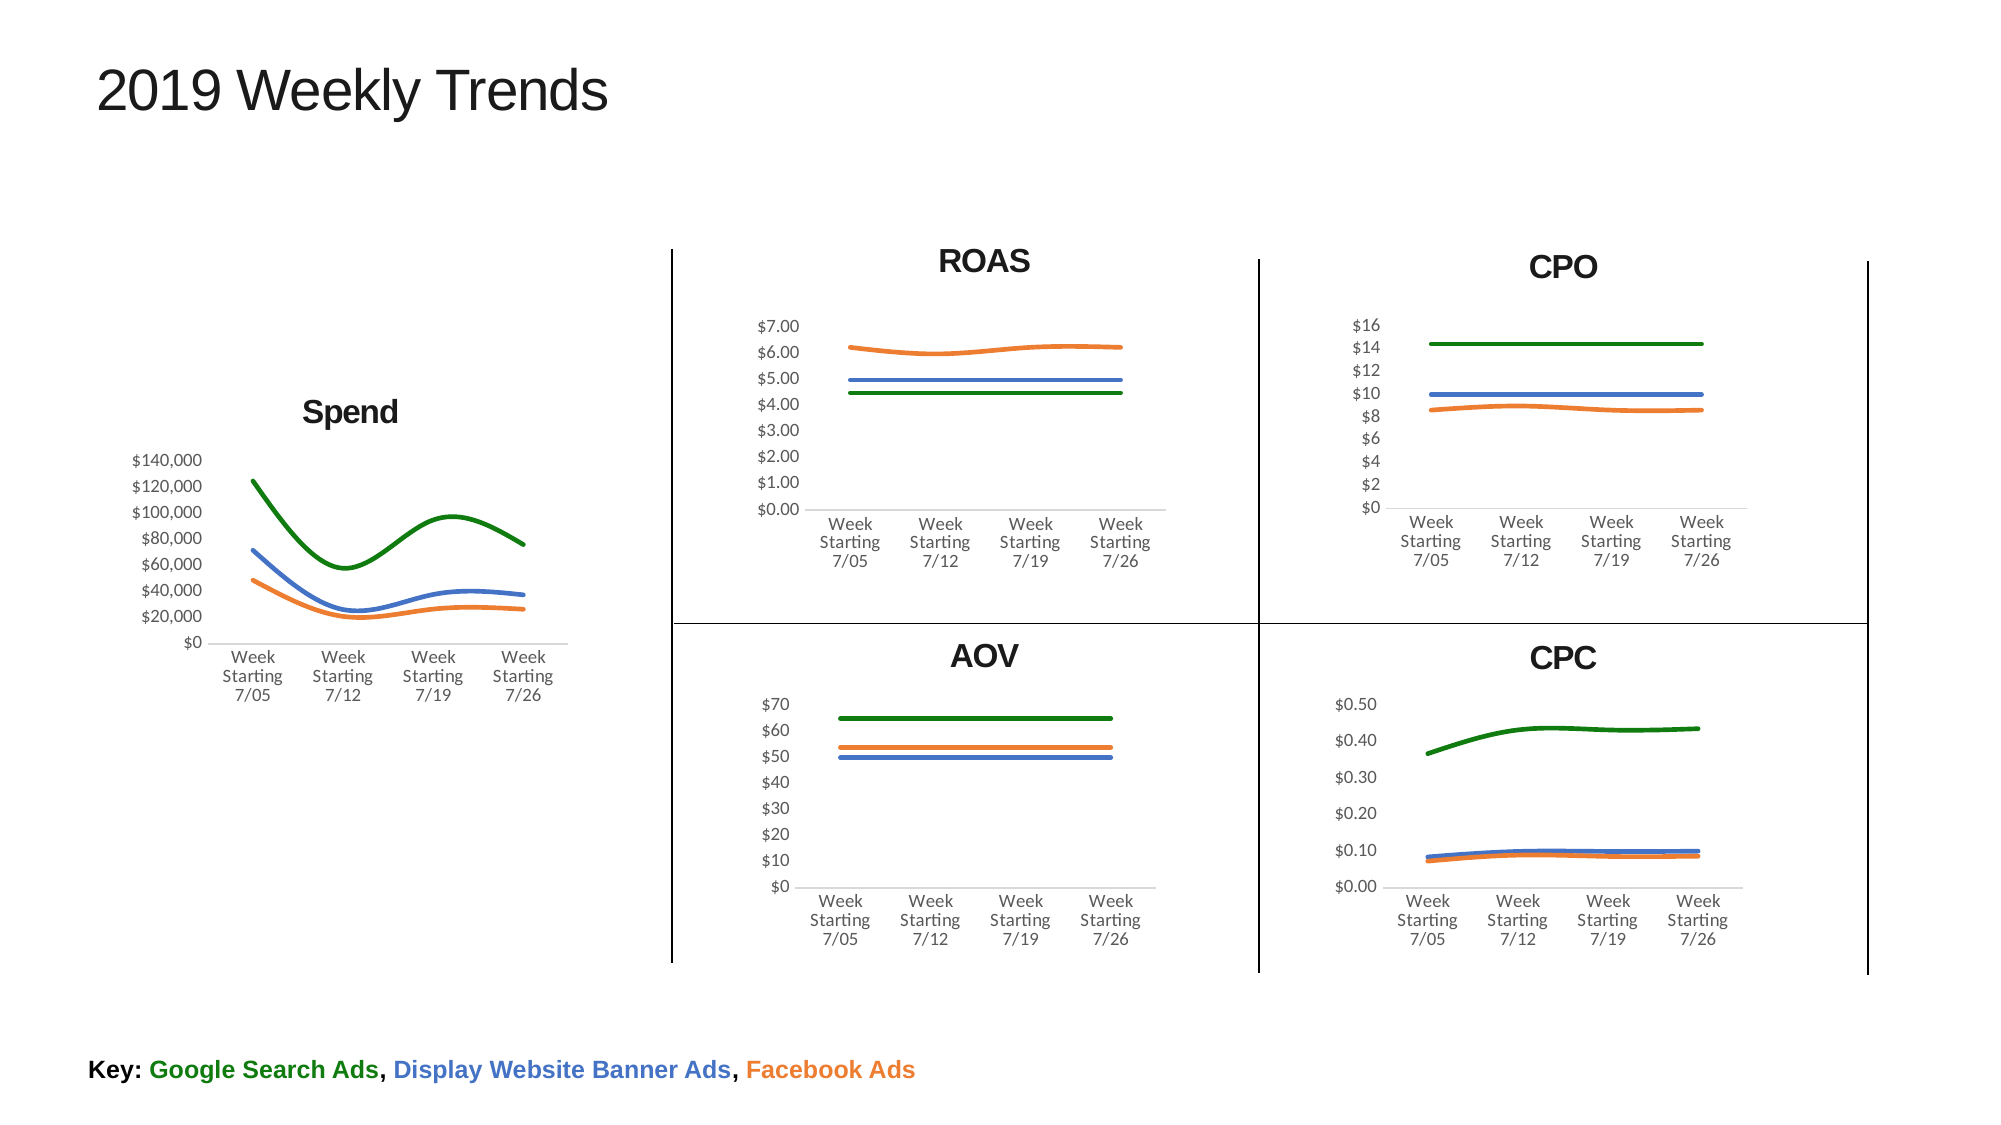

2019 Weekly Trends
ROAS
CPO

### Chart

| Category | Display Website Banner Ads | Facebook Ads | Google Search Ads |
|---|---|---|---|
| Week Starting 7/05 | 9.999999999999998 | 8.639999999999999 | 14.444444444444446 |
| Week Starting 7/12 | 10.0 | 9.000000000000002 | 14.444444444444443 |
| Week Starting 7/19 | 10.0 | 8.64 | 14.444444444444443 |
| Week Starting 7/26 | 10.000000000000002 | 8.64 | 14.444444444444446 |

### Chart

| Category | Display Website Banner Ads | Facebook Ads | Google Search Ads |
|---|---|---|---|
| Week Starting 7/05 | 5.000000000000002 | 6.25 | 4.5 |
| Week Starting 7/12 | 5.0 | 5.999999999999999 | 4.500000000000001 |
| Week Starting 7/19 | 4.999999999999999 | 6.25 | 4.5 |
| Week Starting 7/26 | 5.0 | 6.250000000000001 | 4.5 |
Spend

### Chart

| Category | Display Website Banner Ads | Facebook Ads | Google Search Ads |
|---|---|---|---|
| Week Starting 7/05 | 71928.0 | 48960.0 | 125124.99999999999 |
| Week Starting 7/12 | 26373.600000000006 | 21120.000000000004 | 58113.611111111095 |
| Week Starting 7/19 | 37935.36000000001 | 26726.4 | 95206.2222222222 |
| Week Starting 7/26 | 37668.96000000001 | 26611.2 | 76298.44444444444 |
AOV
CPC

### Chart

| Category | Display Website Banner Ads | Facebook Ads | Google Search Ads |
|---|---|---|---|
| Week Starting 7/05 | 50.00000000000001 | 54.0 | 65.0 |
| Week Starting 7/12 | 50.0 | 54.0 | 65.00000000000001 |
| Week Starting 7/19 | 50.0 | 54.0 | 65.0 |
| Week Starting 7/26 | 50.0 | 54.00000000000001 | 65.00000000000001 |

### Chart

| Category | Display Website Banner Ads | Facebook Ads | Google Search Ads |
|---|---|---|---|
| Week Starting 7/05 | 0.08499999999999999 | 0.07343999999999999 | 0.36833333333333323 |
| Week Starting 7/12 | 0.1 | 0.09000000000000001 | 0.4333333333333333 |
| Week Starting 7/19 | 0.09999999999999999 | 0.08639999999999999 | 0.43333333333333335 |
| Week Starting 7/26 | 0.10076775431861805 | 0.087063339731286 | 0.43666026871401153 |
Key: Google Search Ads, Display Website Banner Ads, Facebook Ads